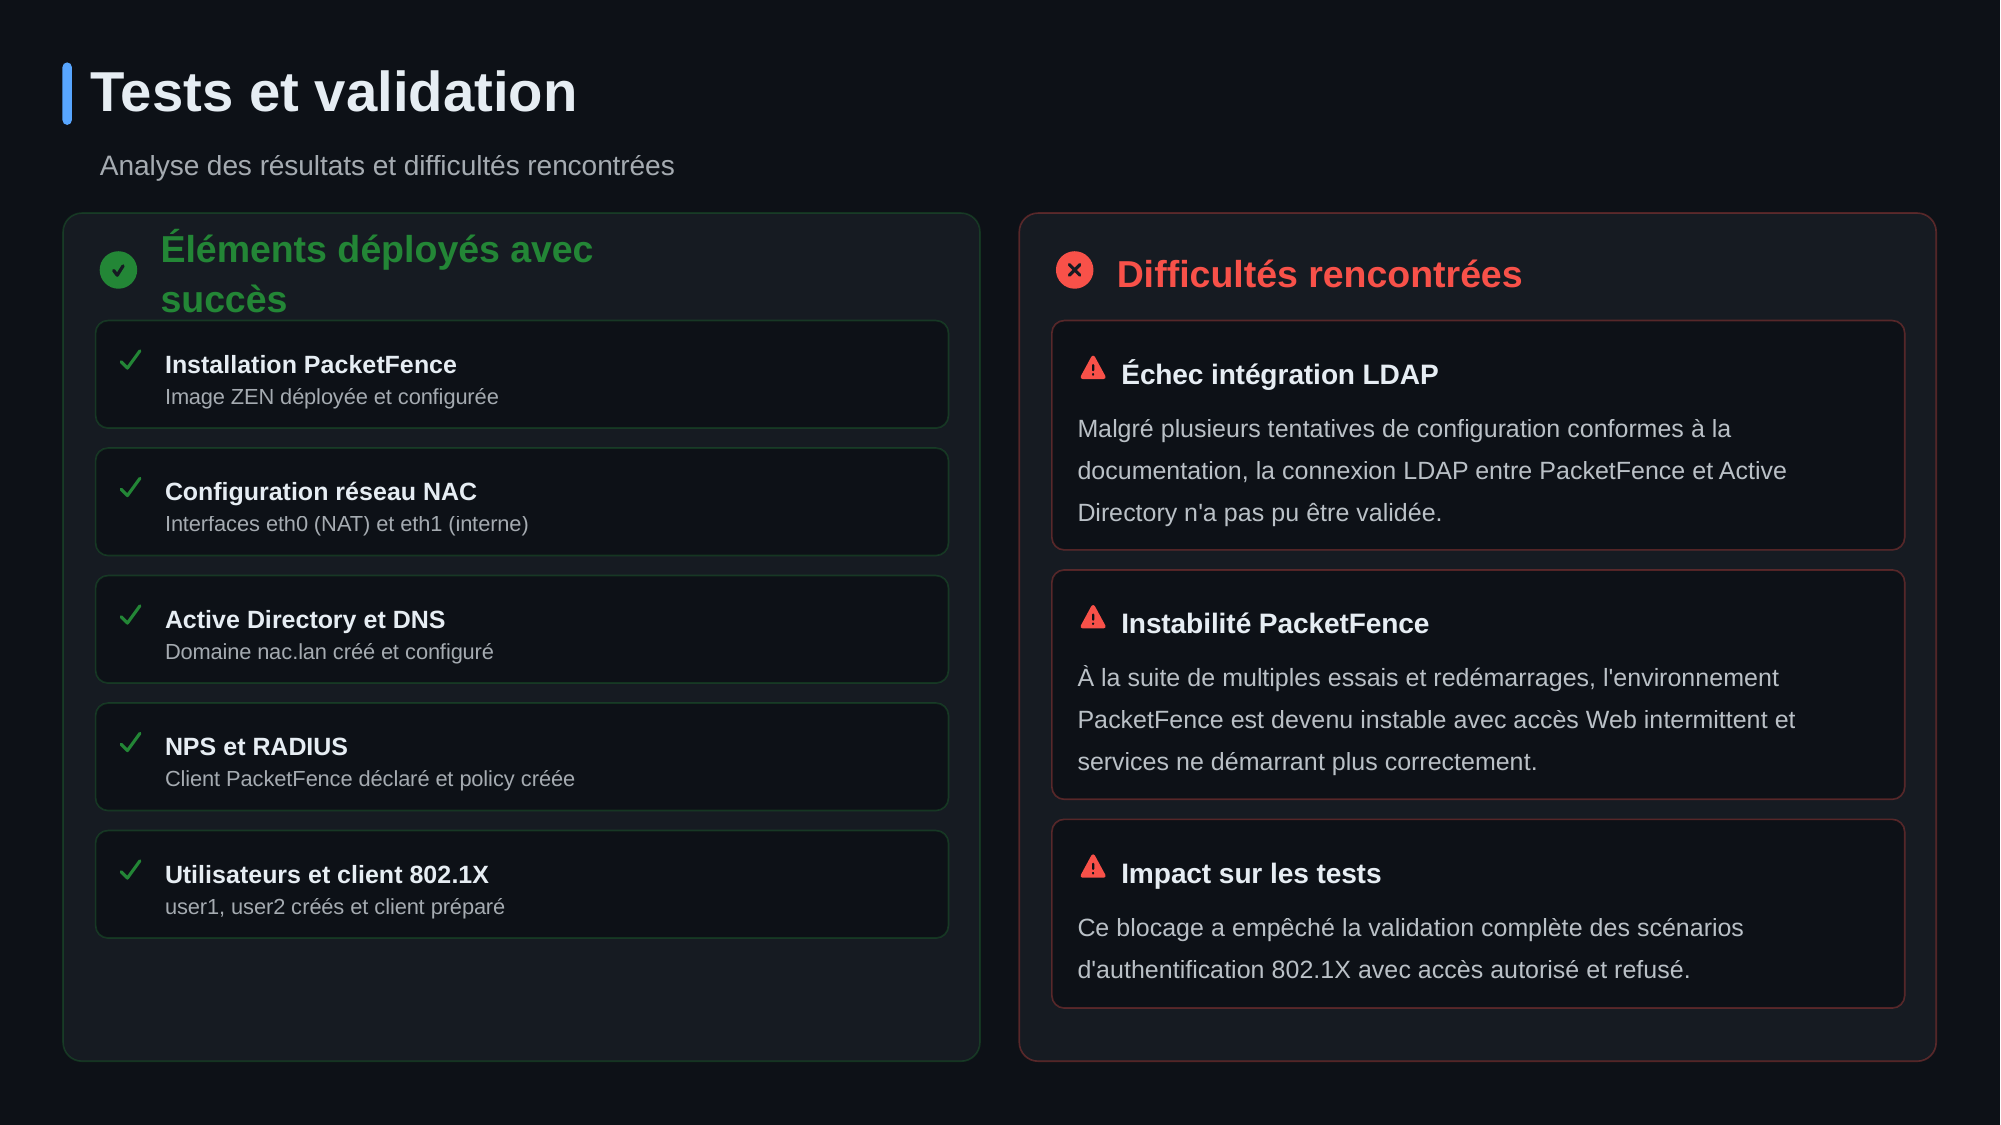

Tests et validation
Analyse des résultats et difficultés rencontrées

Éléments déployés avec succès
Difficultés rencontrées

Installation PacketFence

Échec intégration LDAP

Image ZEN déployée et configurée
Malgré plusieurs tentatives de configuration conformes à la documentation, la connexion LDAP entre PacketFence et Active Directory n'a pas pu être validée.

Configuration réseau NAC

Interfaces eth0 (NAT) et eth1 (interne)

Active Directory et DNS
Instabilité PacketFence

Domaine nac.lan créé et configuré
À la suite de multiples essais et redémarrages, l'environnement PacketFence est devenu instable avec accès Web intermittent et services ne démarrant plus correctement.

NPS et RADIUS

Client PacketFence déclaré et policy créée

Impact sur les tests
Utilisateurs et client 802.1X

user1, user2 créés et client préparé
Ce blocage a empêché la validation complète des scénarios d'authentification 802.1X avec accès autorisé et refusé.